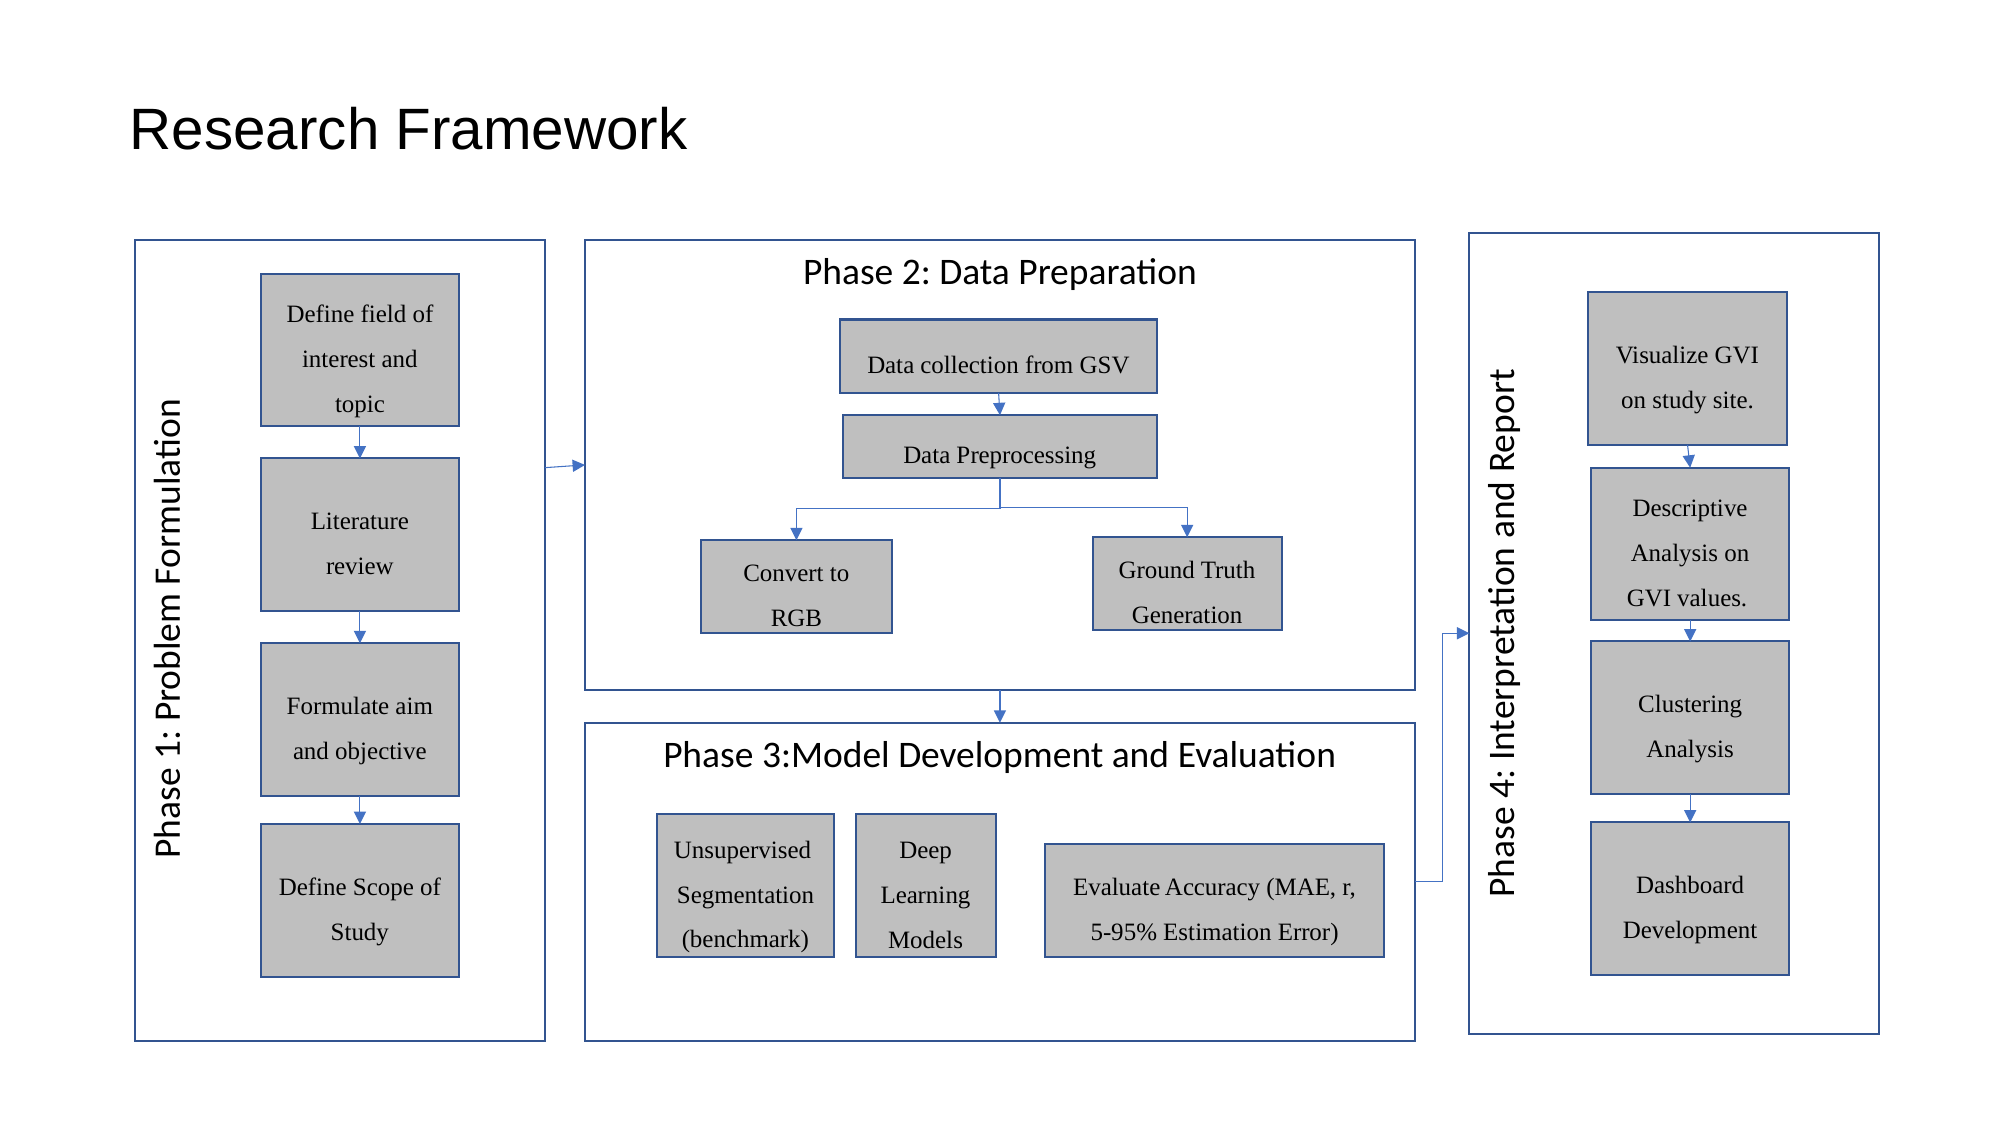

Research Framework
Phase 4: Interpretation and Report
     Phase 1: Problem Formulation1
Phase 2: Data Preparation
Define field of interest and topic
Visualize GVI on study site.
Data collection from GSV
Data Preprocessing
Literature review
Descriptive Analysis on GVI values.
Ground Truth Generation
Convert to RGB
Clustering Analysis
Formulate aim and objective
Phase 3:Model Development and Evaluation
Unsupervised  Segmentation
(benchmark)
Deep Learning Models
Dashboard Development
Define Scope of Study
Evaluate Accuracy (MAE, r, 5-95% Estimation Error)